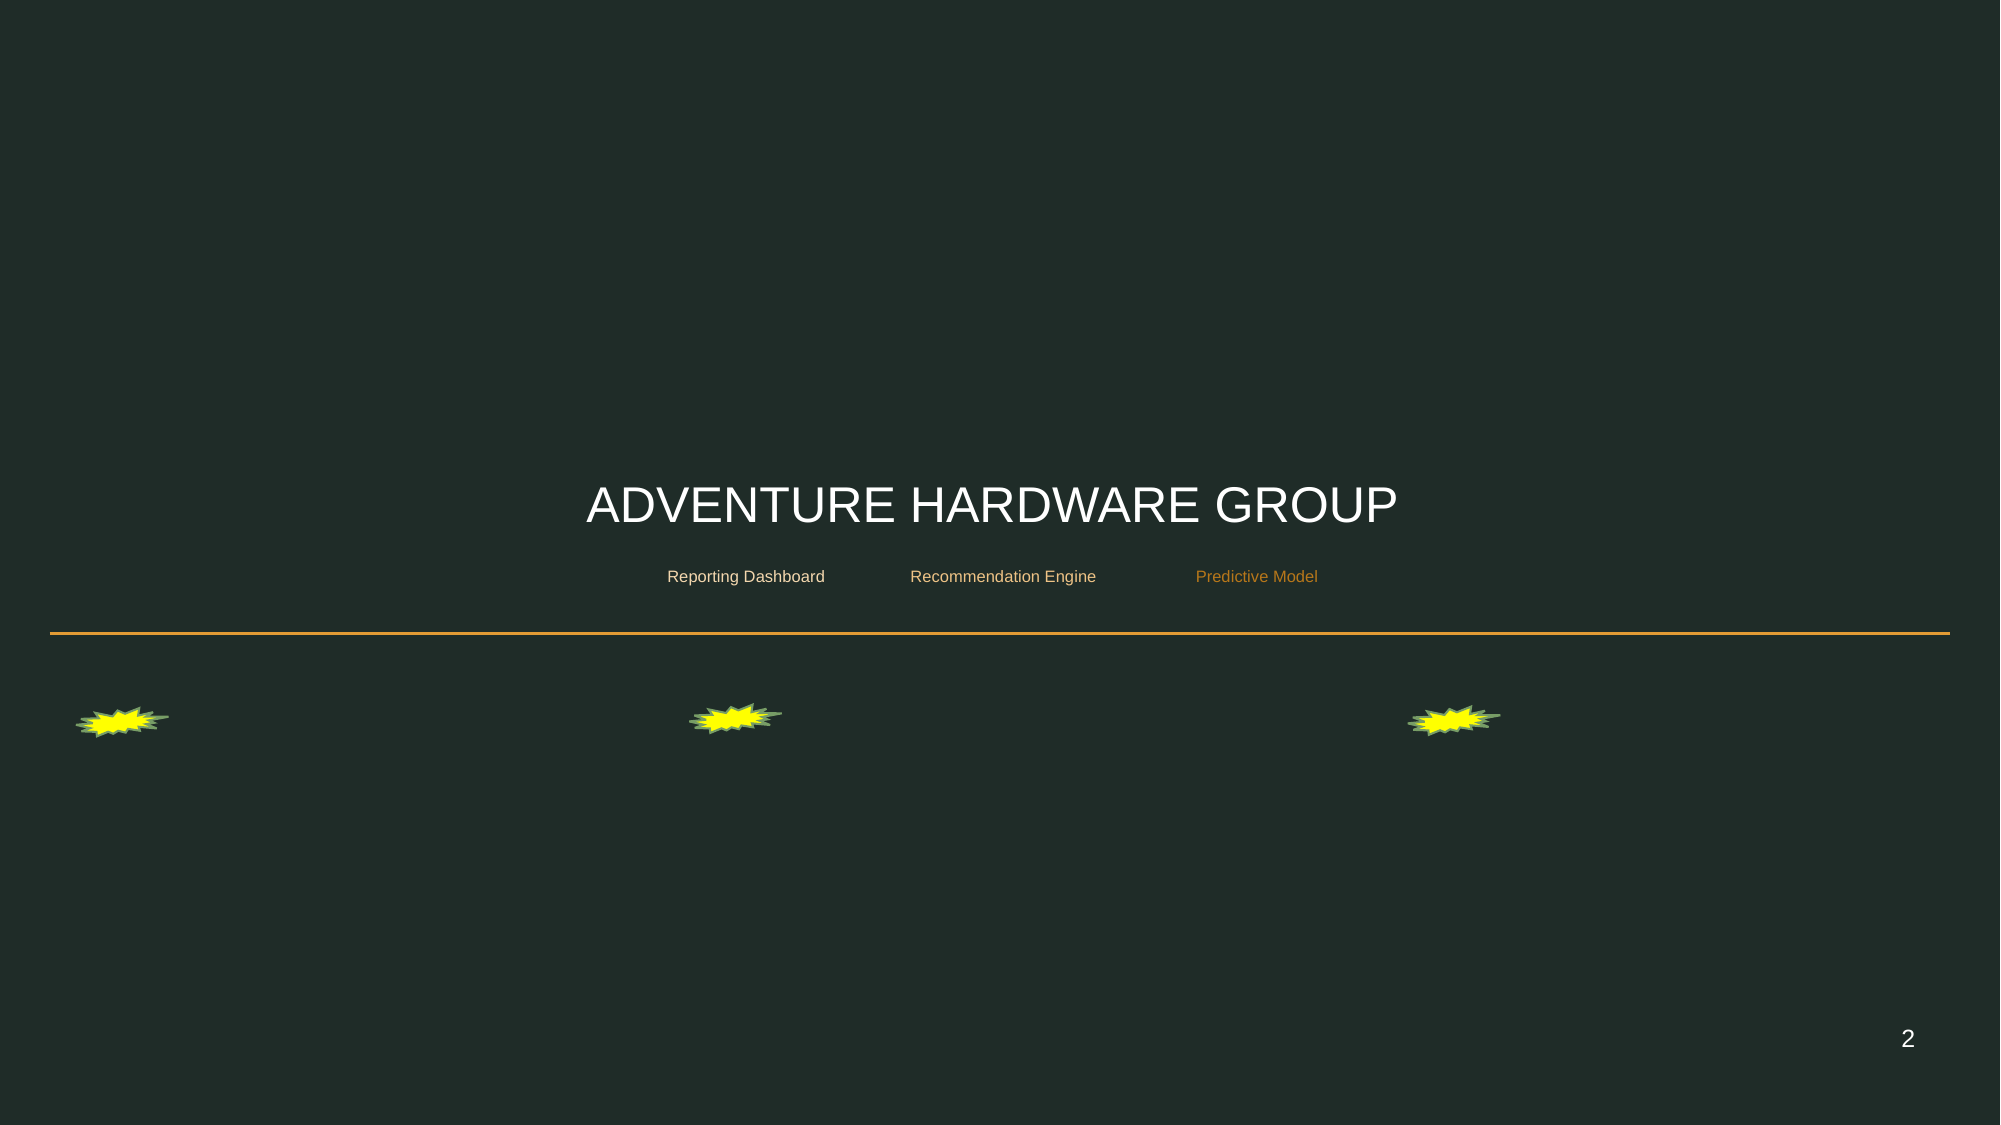

# ADVENTURE HARDWARE GROUP Reporting Dashboard                   Recommendation Engine                      Predictive Model

2